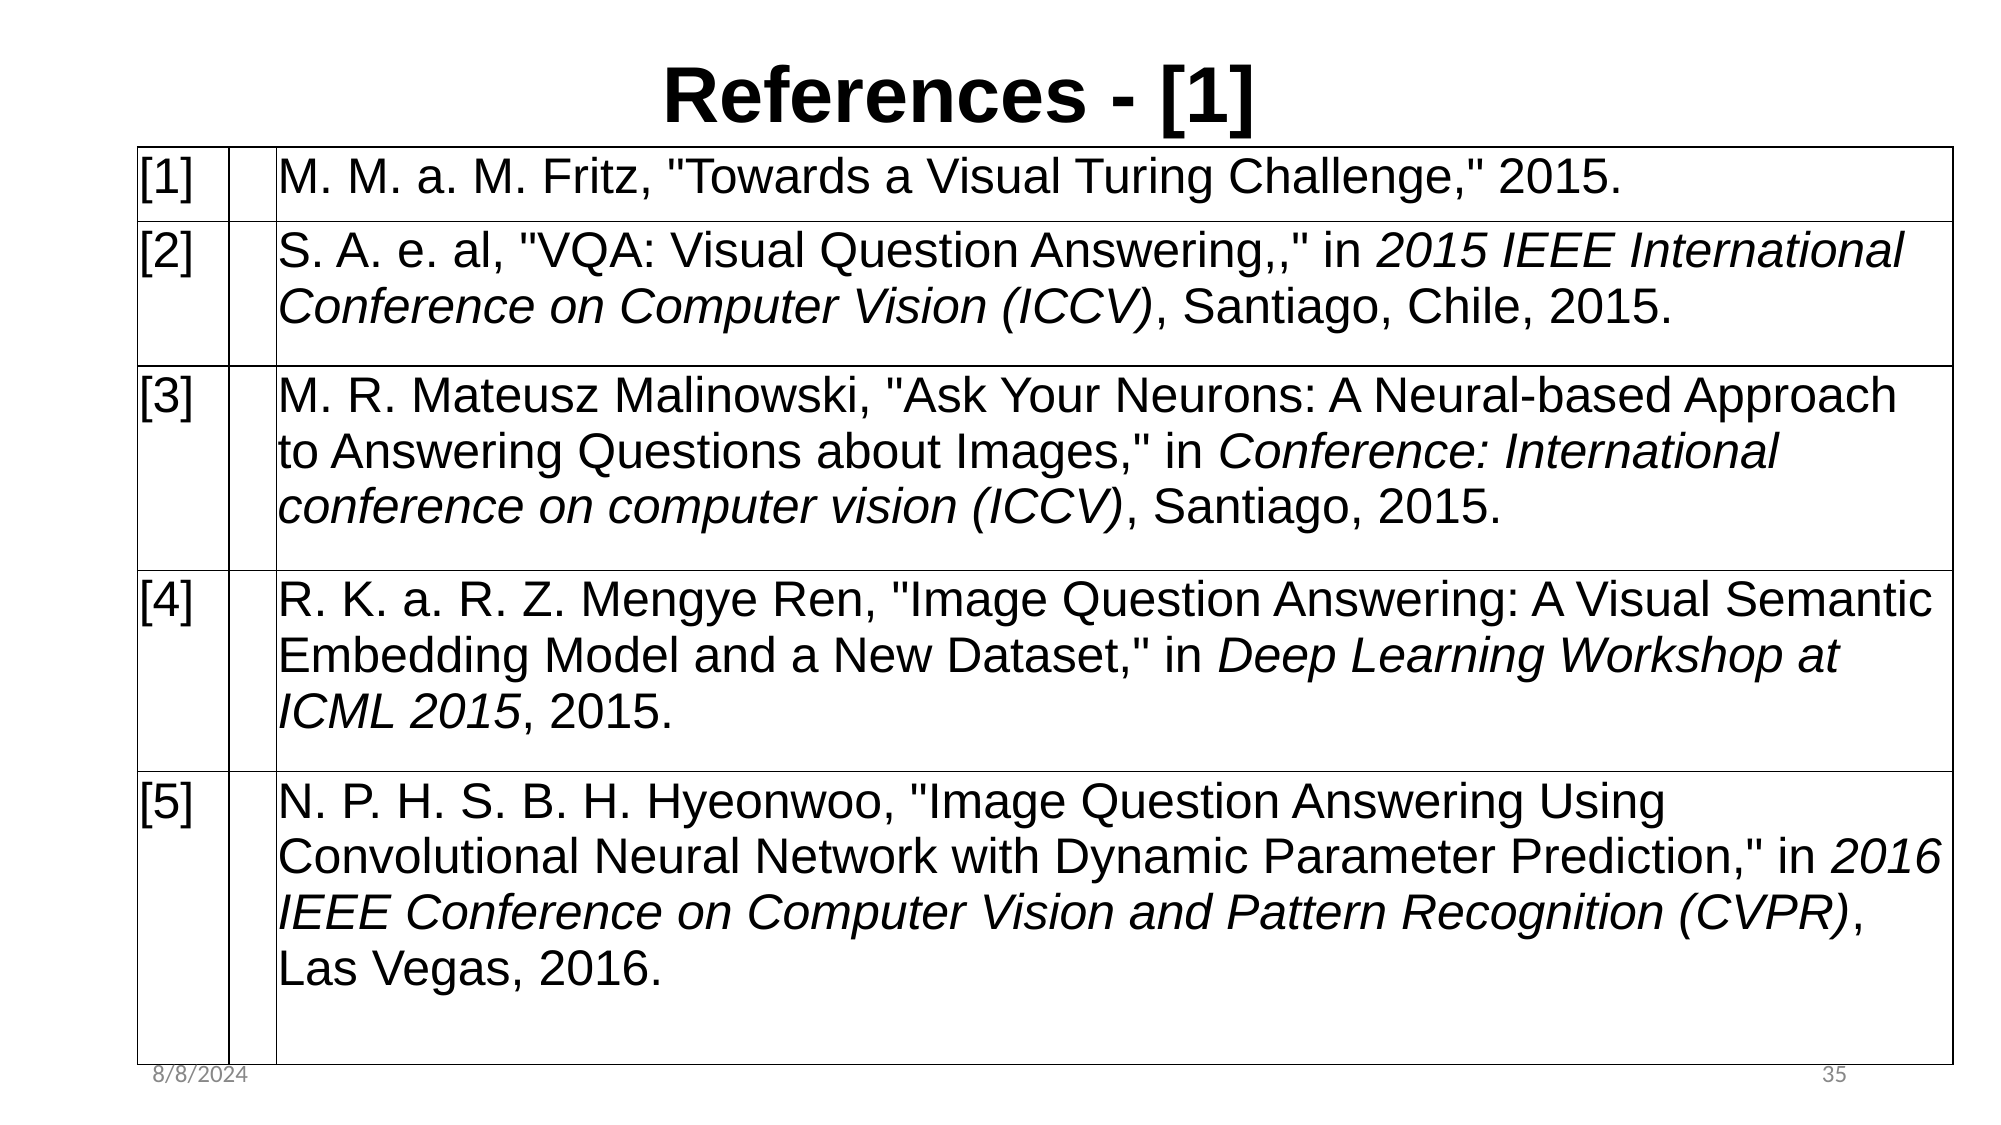

# References - [1]
| [1] |  | M. M. a. M. Fritz, "Towards a Visual Turing Challenge," 2015. |
| --- | --- | --- |
| [2] |  | S. A. e. al, "VQA: Visual Question Answering,," in 2015 IEEE International Conference on Computer Vision (ICCV), Santiago, Chile, 2015. |
| [3] |  | M. R. Mateusz Malinowski, "Ask Your Neurons: A Neural-based Approach to Answering Questions about Images," in Conference: International conference on computer vision (ICCV), Santiago, 2015. |
| [4] |  | R. K. a. R. Z. Mengye Ren, "Image Question Answering: A Visual Semantic Embedding Model and a New Dataset," in Deep Learning Workshop at ICML 2015, 2015. |
| [5] |  | N. P. H. S. B. H. Hyeonwoo, "Image Question Answering Using Convolutional Neural Network with Dynamic Parameter Prediction," in 2016 IEEE Conference on Computer Vision and Pattern Recognition (CVPR), Las Vegas, 2016. |
8/8/2024
35